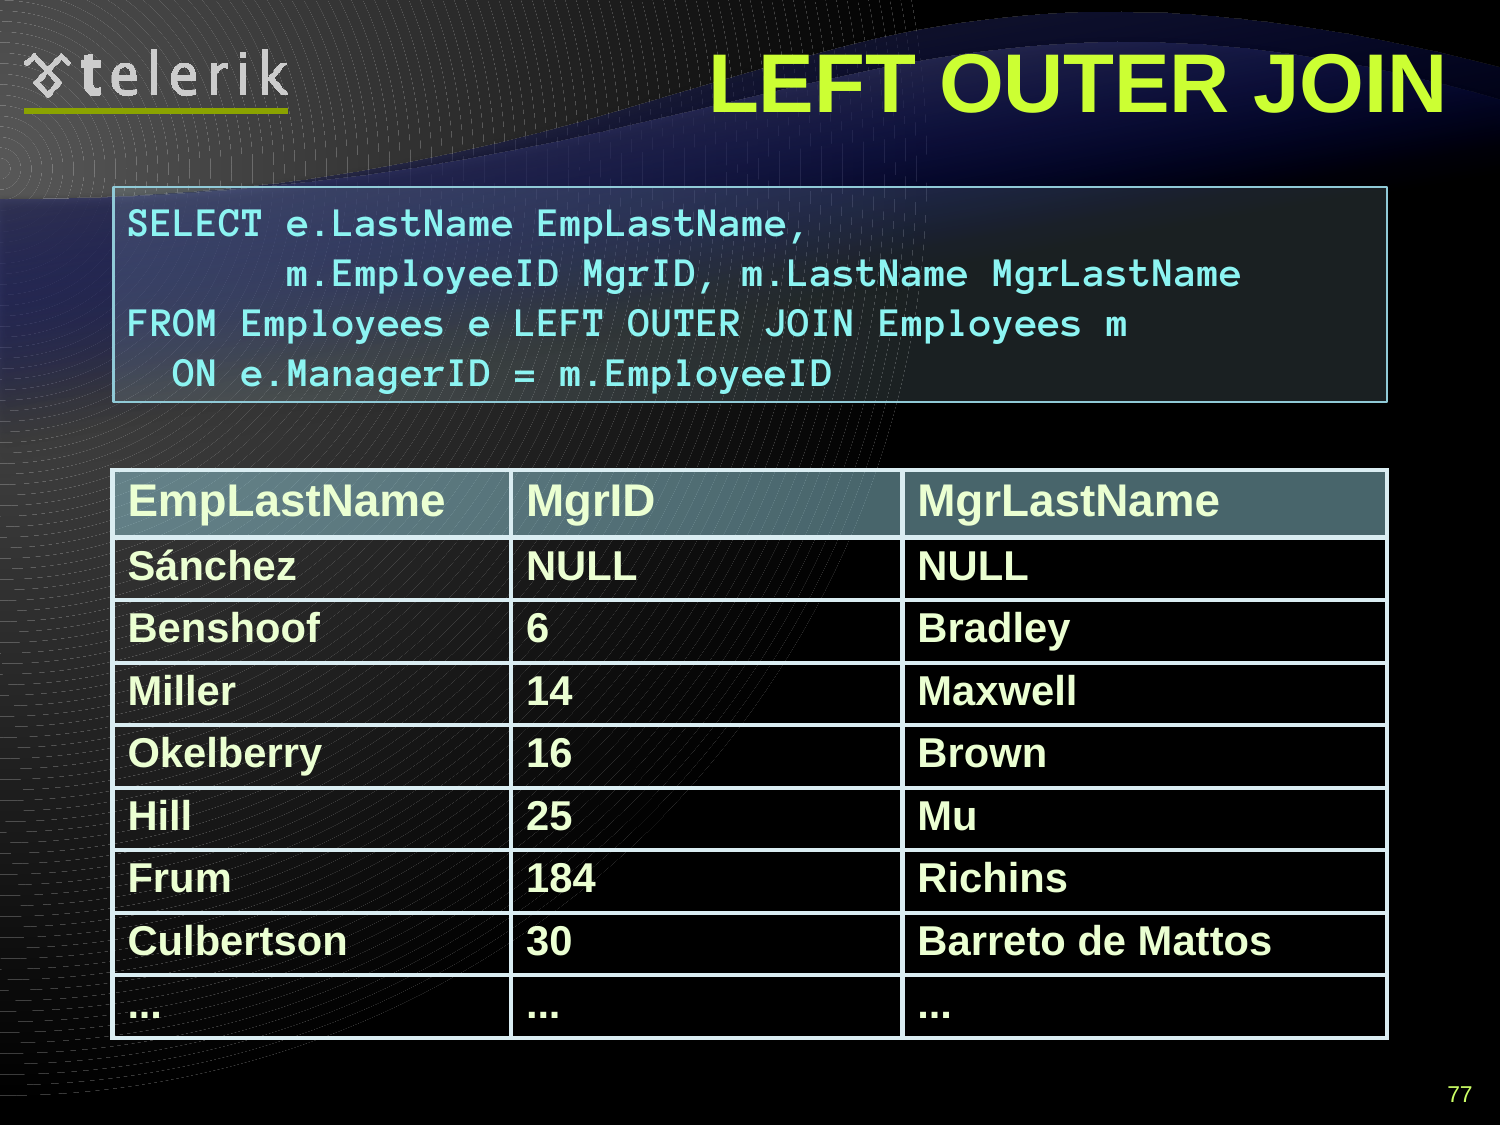

# LEFT OUTER JOIN
SELECT e.LastName EmpLastName,
       m.EmployeeID MgrID, m.LastName MgrLastName
FROM Employees e LEFT OUTER JOIN Employees m
  ON e.ManagerID = m.EmployeeID
| EmpLastName | MgrID | MgrLastName |
| --- | --- | --- |
| Sánchez | NULL | NULL |
| Benshoof | 6 | Bradley |
| Miller | 14 | Maxwell |
| Okelberry | 16 | Brown |
| Hill | 25 | Mu |
| Frum | 184 | Richins |
| Culbertson | 30 | Barreto de Mattos |
| ... | ... | ... |
77